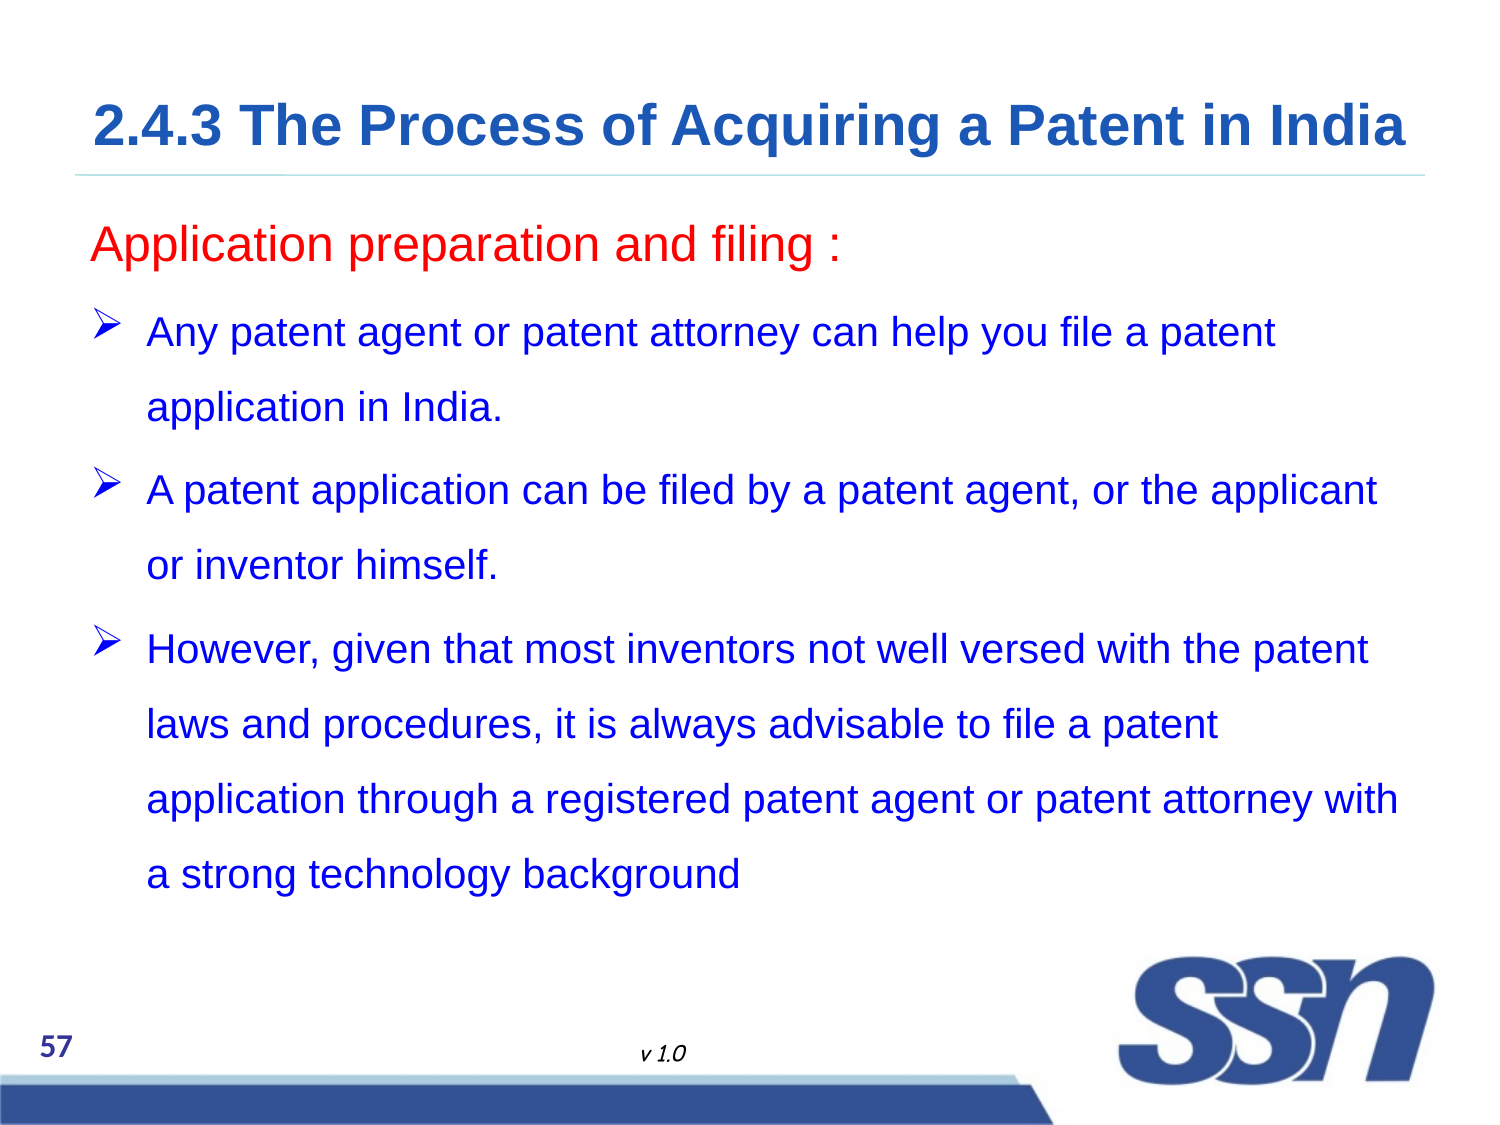

# 2.4.3 The Process of Acquiring a Patent in India
Application preparation and filing :
Any patent agent or patent attorney can help you file a patent application in India.
A patent application can be filed by a patent agent, or the applicant or inventor himself.
However, given that most inventors not well versed with the patent laws and procedures, it is always advisable to file a patent application through a registered patent agent or patent attorney with a strong technology background